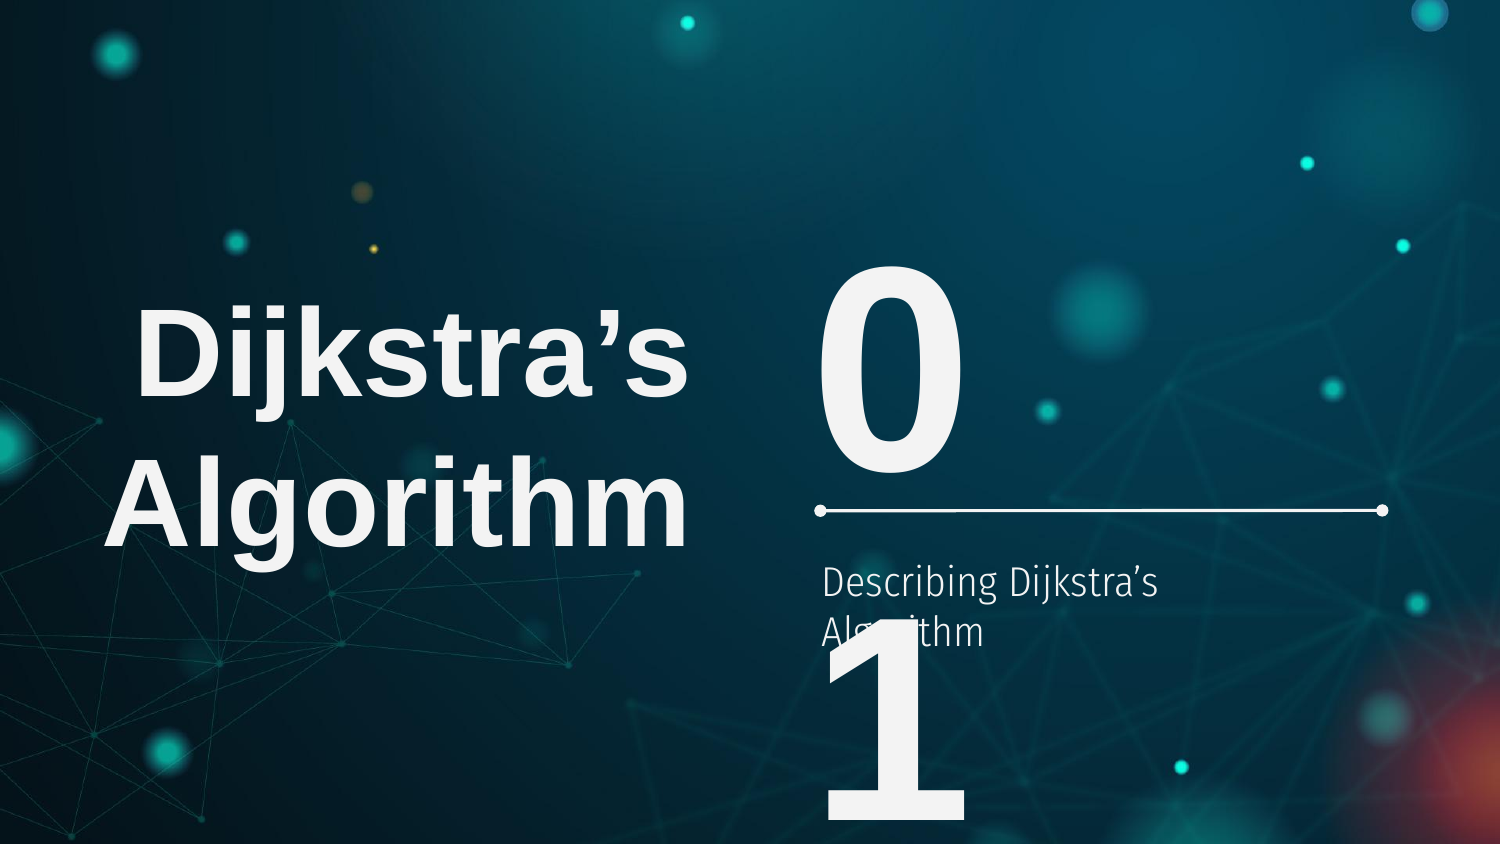

# Dijkstra’s Algorithm
01
Describing Dijkstra’s Algorithm